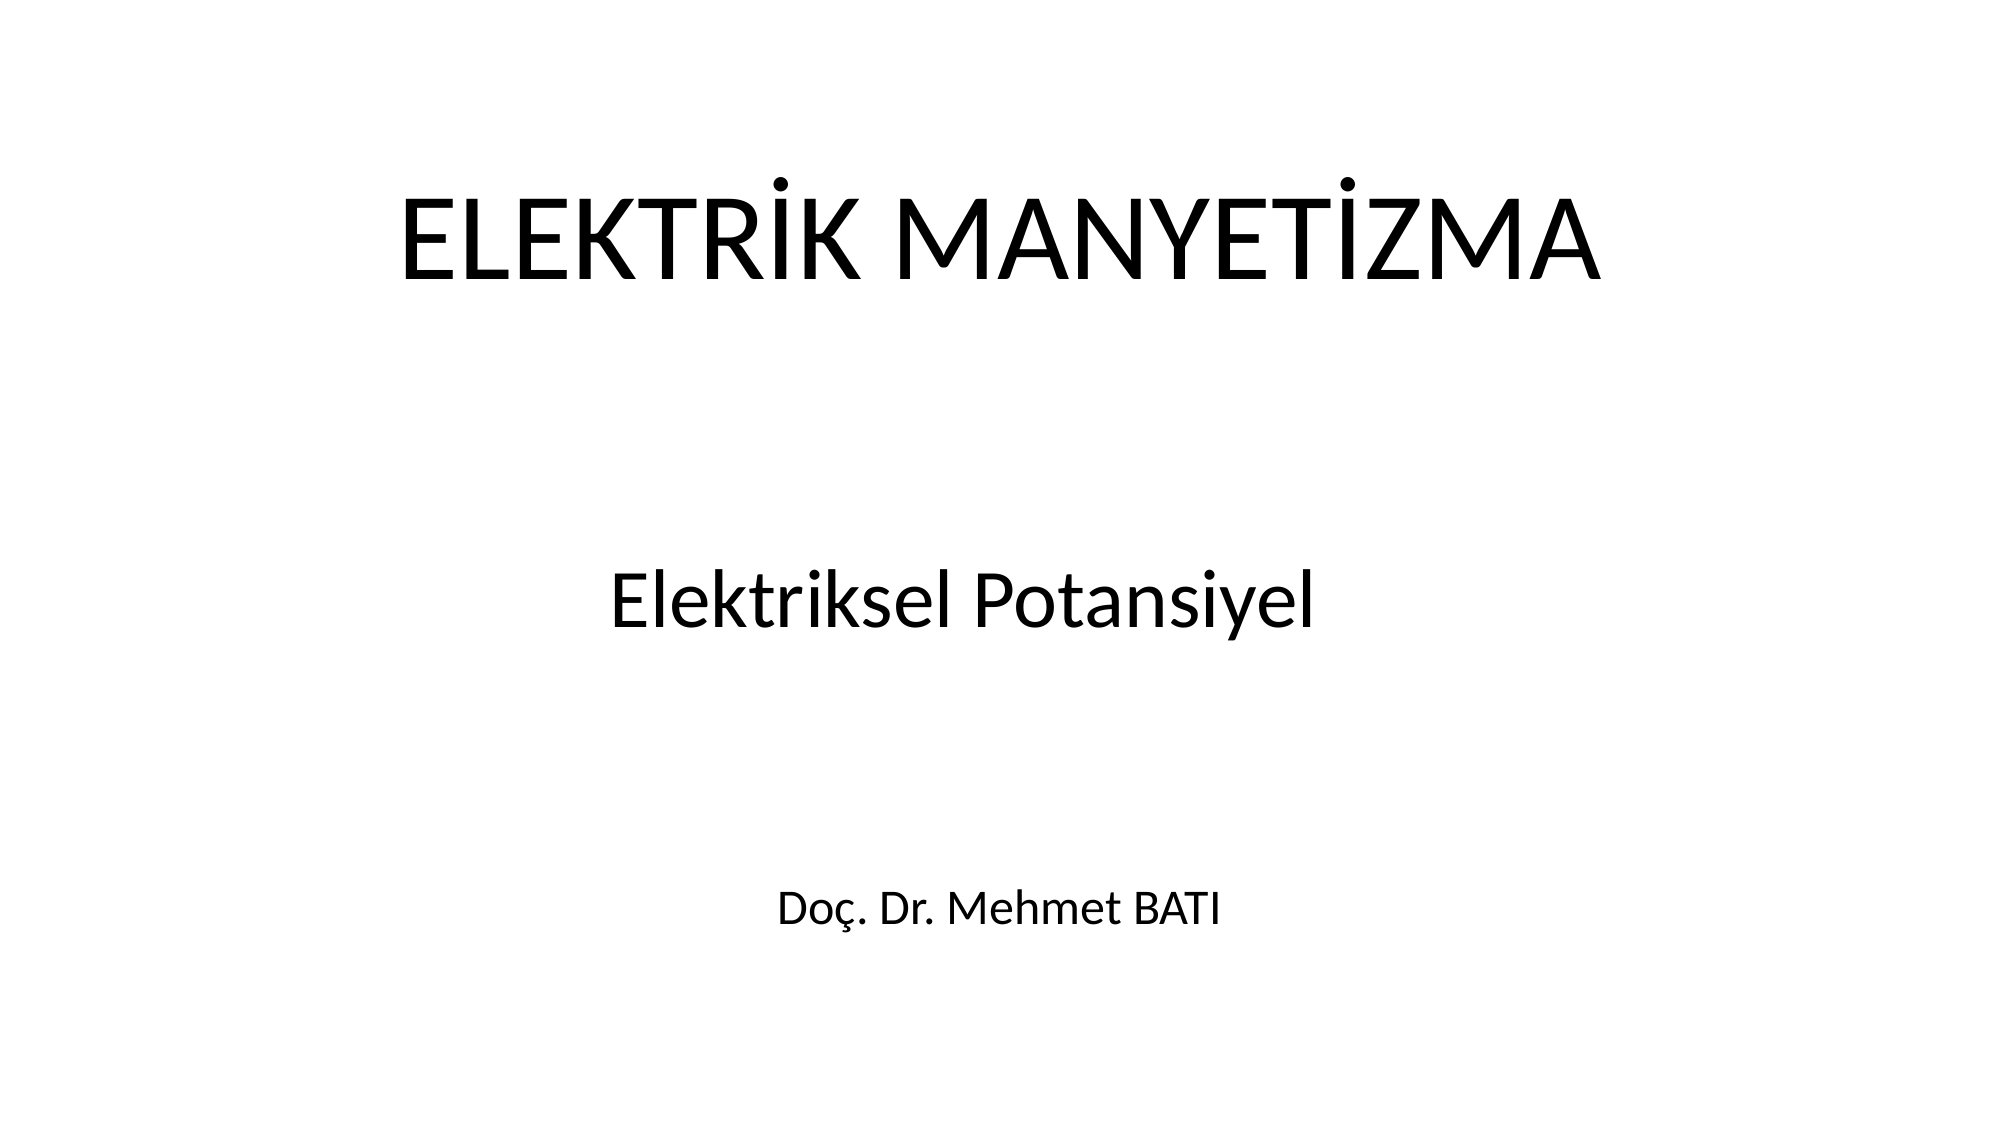

# ELEKTRİK MANYETİZMA
Elektriksel Potansiyel
Doç. Dr. Mehmet BATI